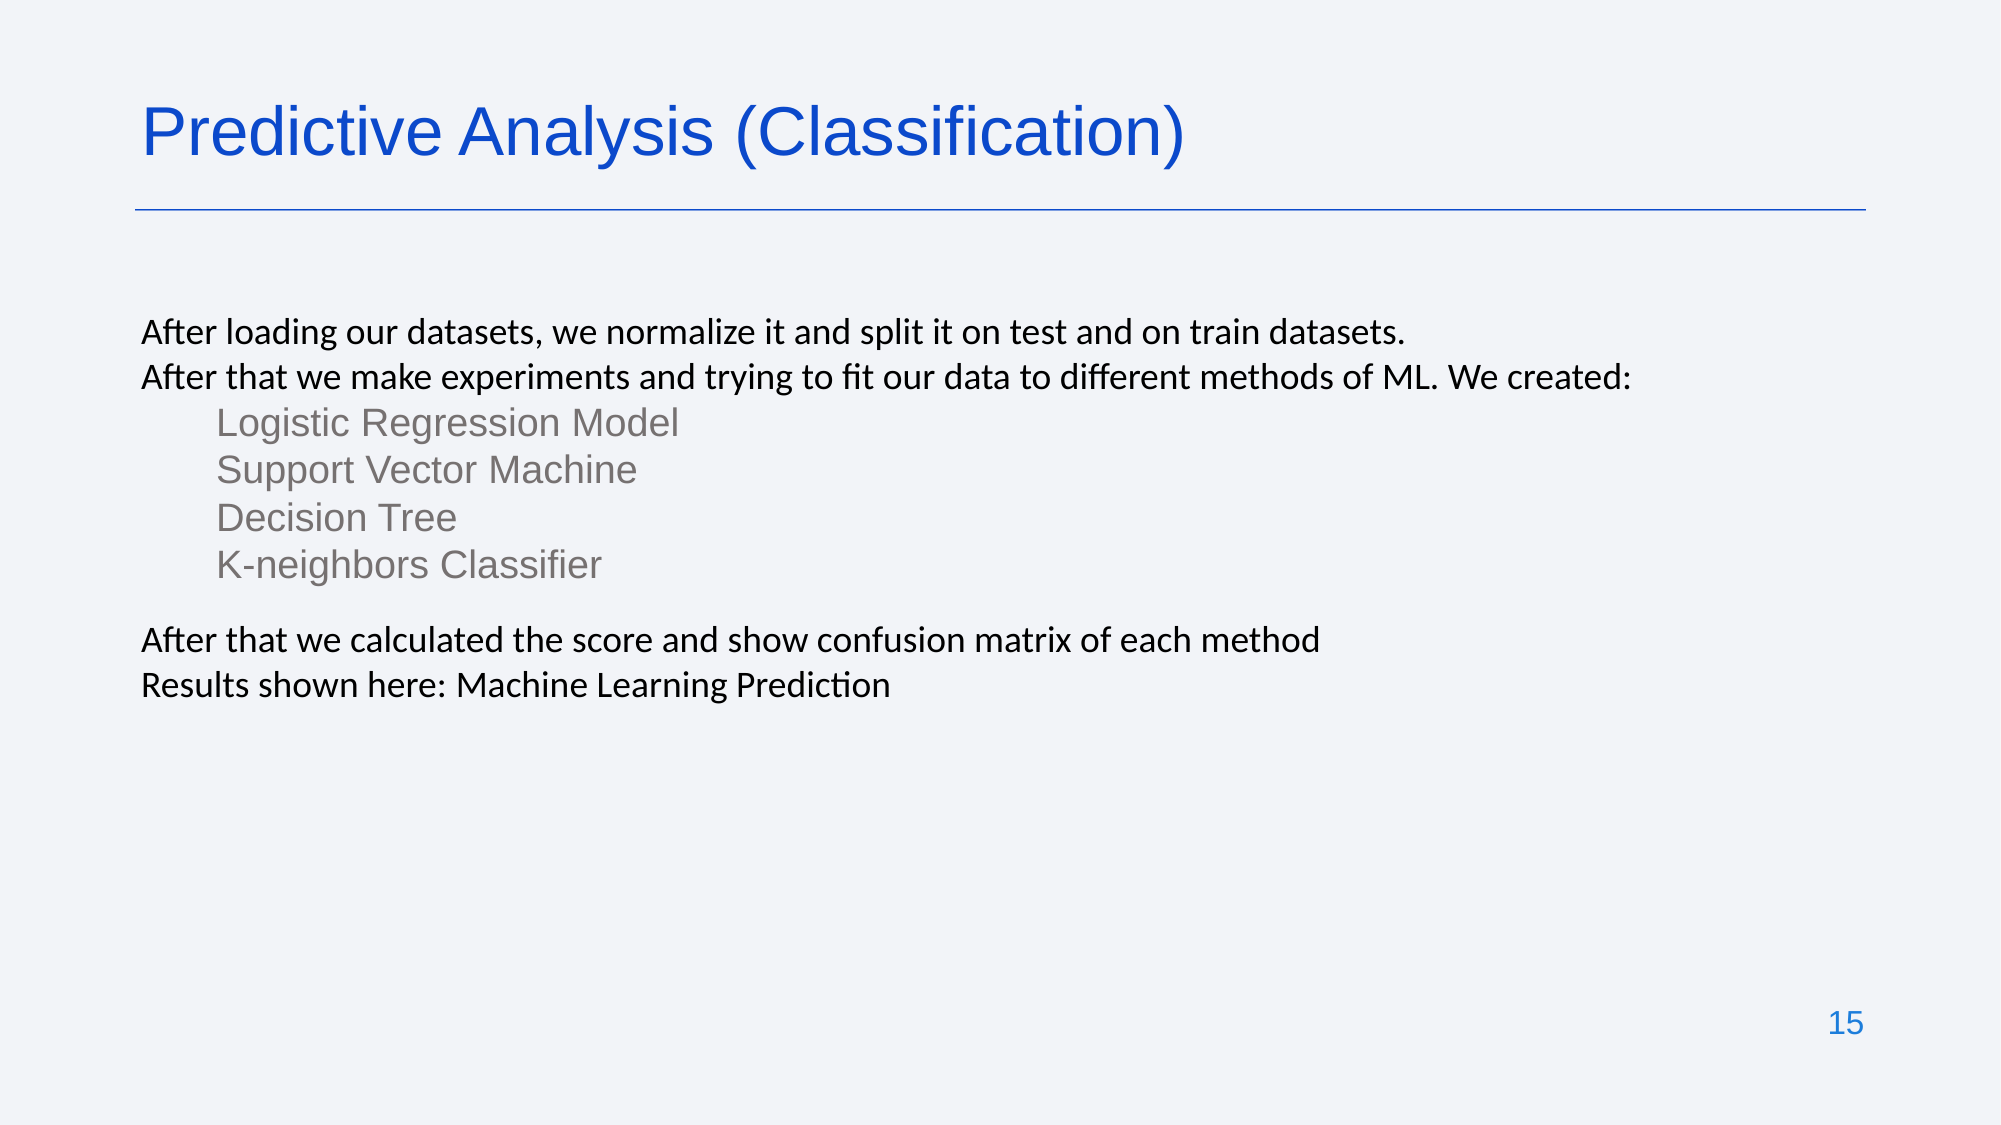

Predictive Analysis (Classification)
After loading our datasets, we normalize it and split it on test and on train datasets.
After that we make experiments and trying to fit our data to different methods of ML. We created:
Logistic Regression Model
Support Vector Machine
Decision Tree
K-neighbors Classifier
After that we calculated the score and show confusion matrix of each method
Results shown here: Machine Learning Prediction

15